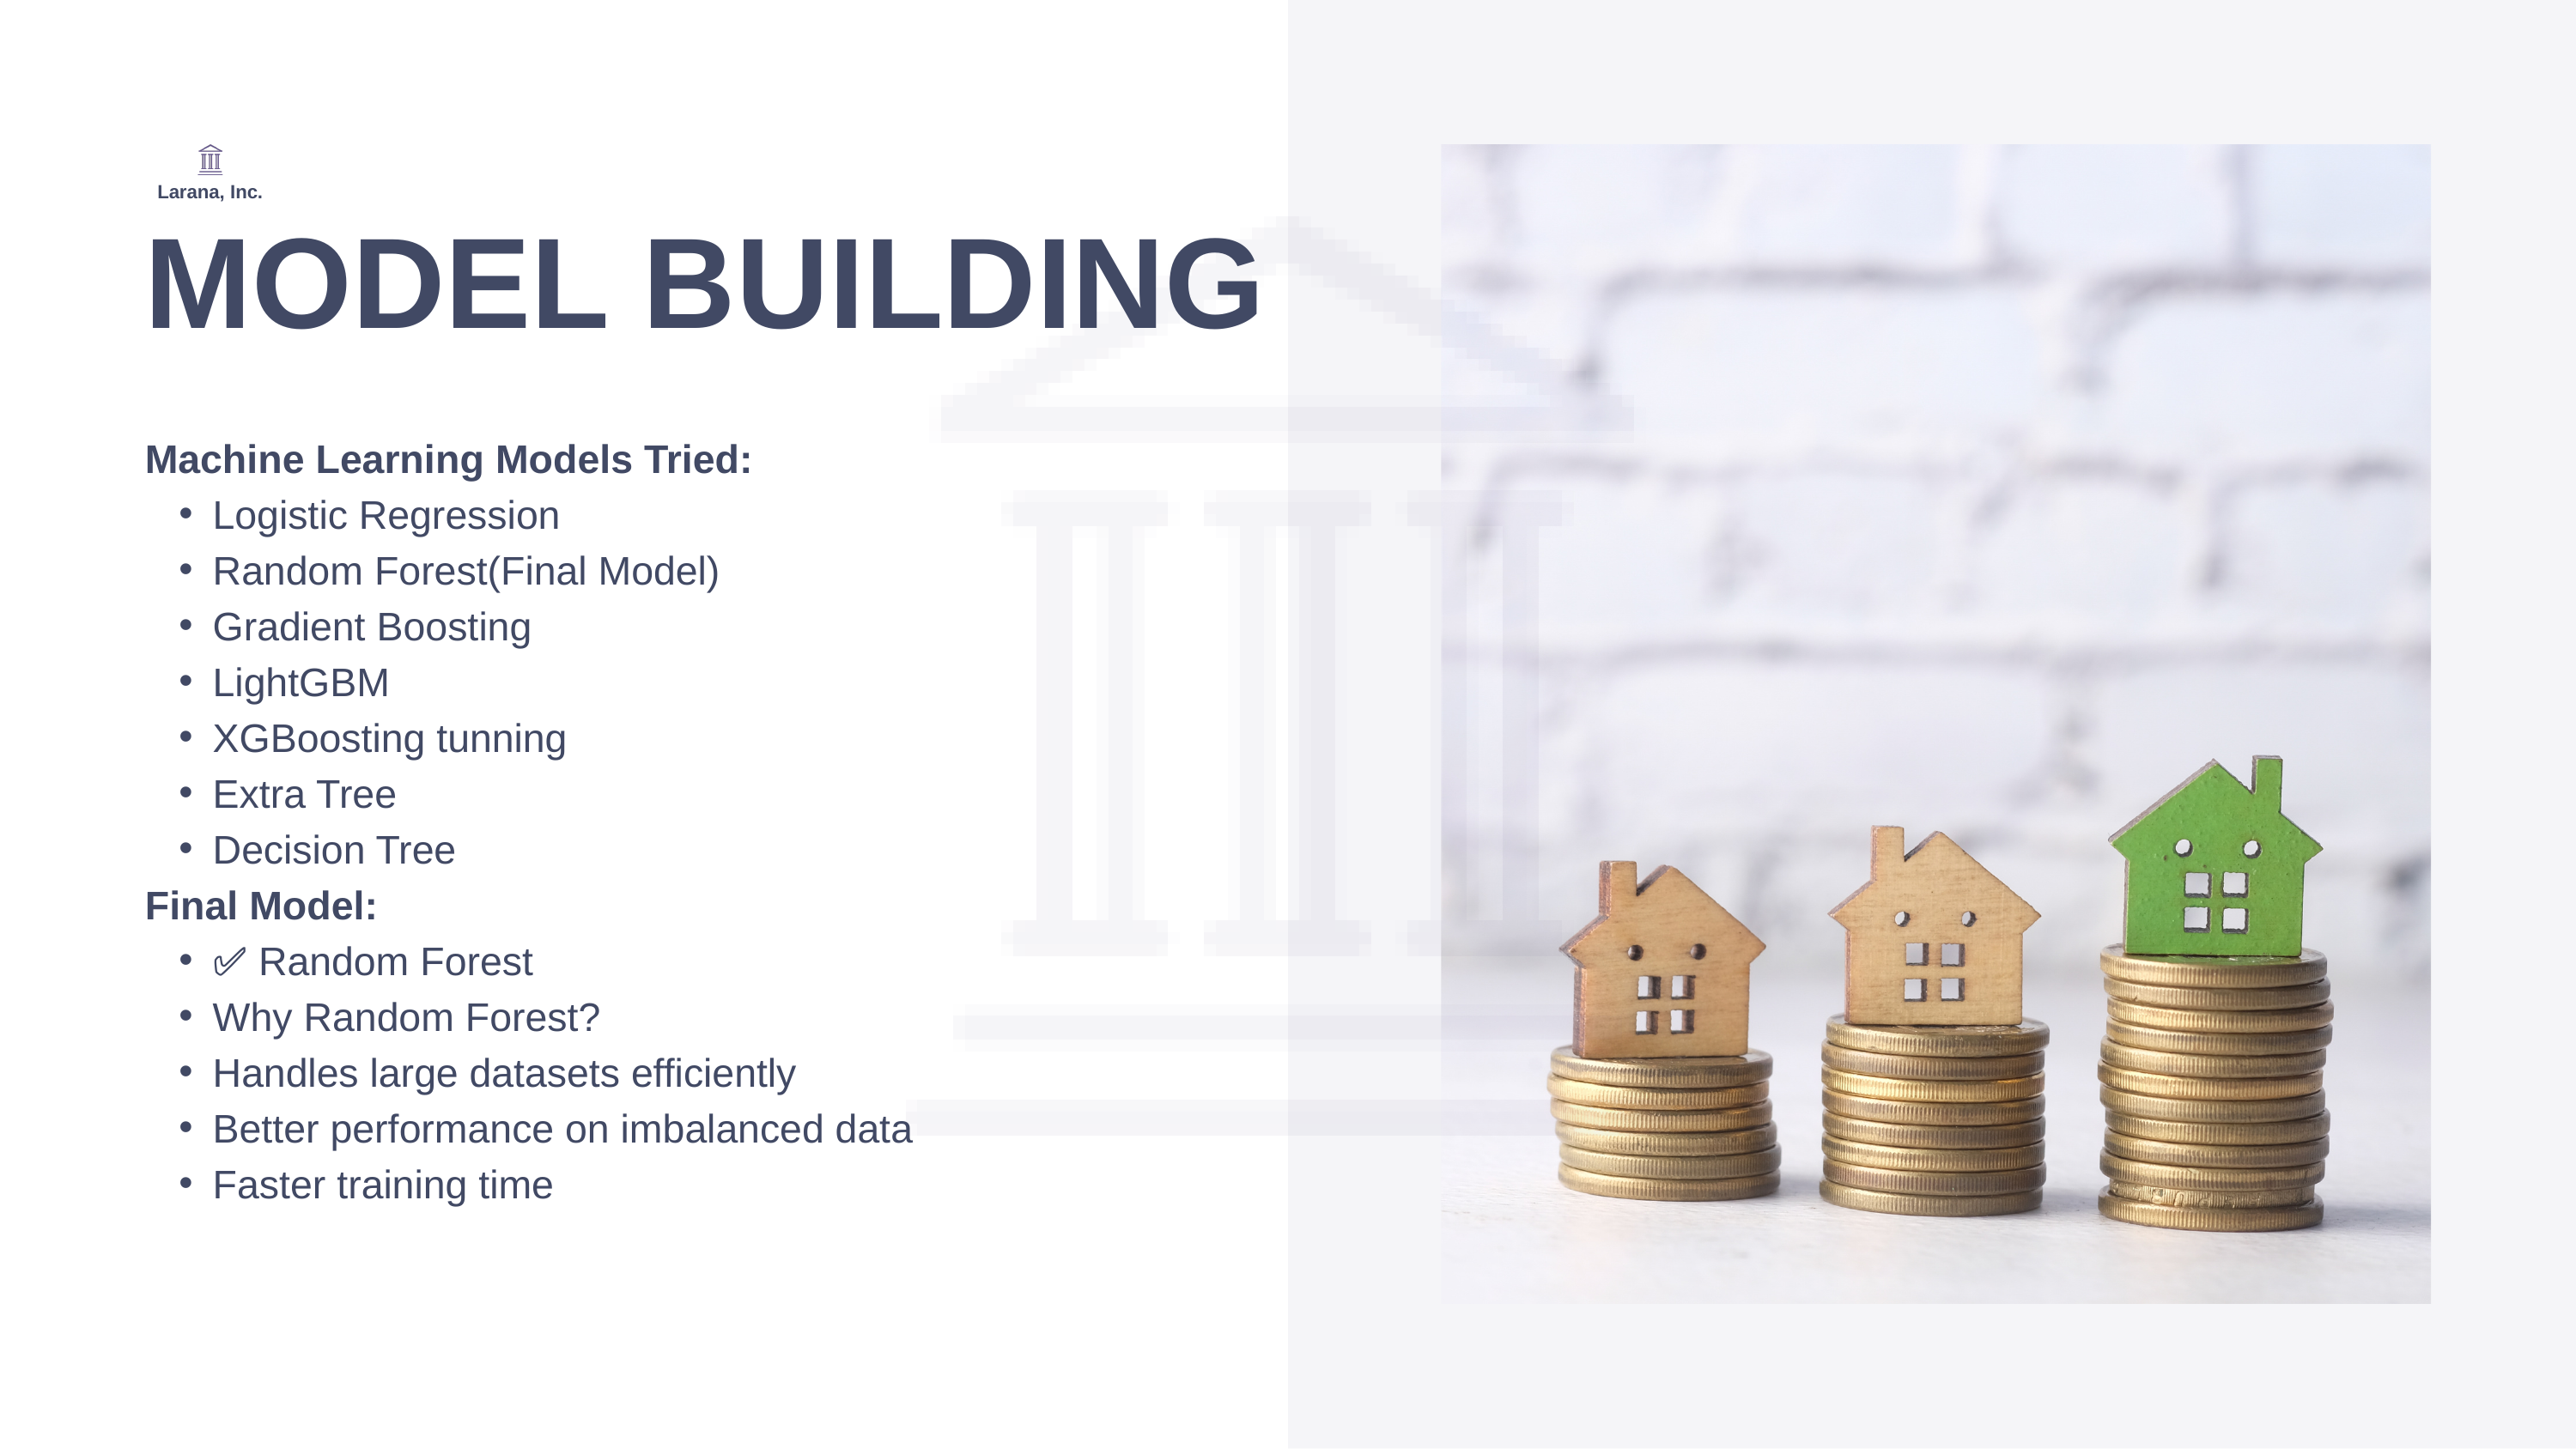

Larana, Inc.

MODEL BUILDING
Machine Learning Models Tried:
Logistic Regression
Random Forest(Final Model)
Gradient Boosting
LightGBM
XGBoosting tunning
Extra Tree
Decision Tree
Final Model:
✅ Random Forest
Why Random Forest?
Handles large datasets efficiently
Better performance on imbalanced data
Faster training time